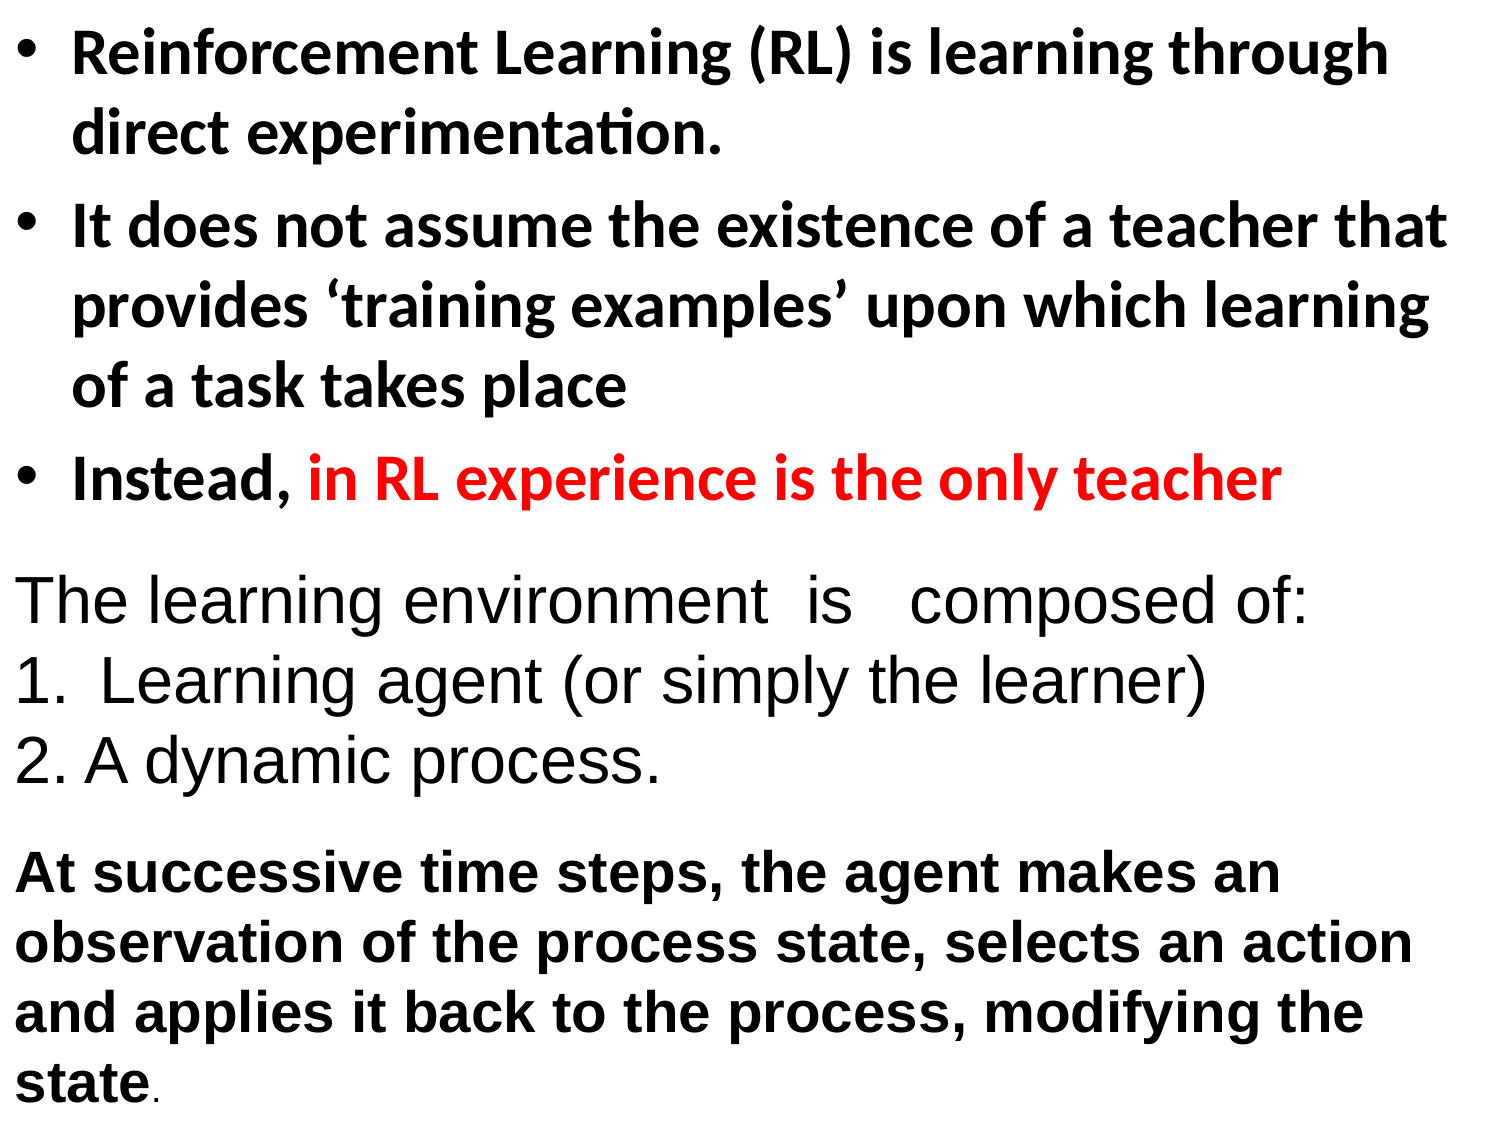

Reinforcement Learning (RL) is learning through direct experimentation.
It does not assume the existence of a teacher that provides ‘training examples’ upon which learning of a task takes place
Instead, in RL experience is the only teacher

The learning environment  is   composed of:
Learning agent (or simply the learner)
2. A dynamic process.
At successive time steps, the agent makes an observation of the process state, selects an action and applies it back to the process, modifying the state.